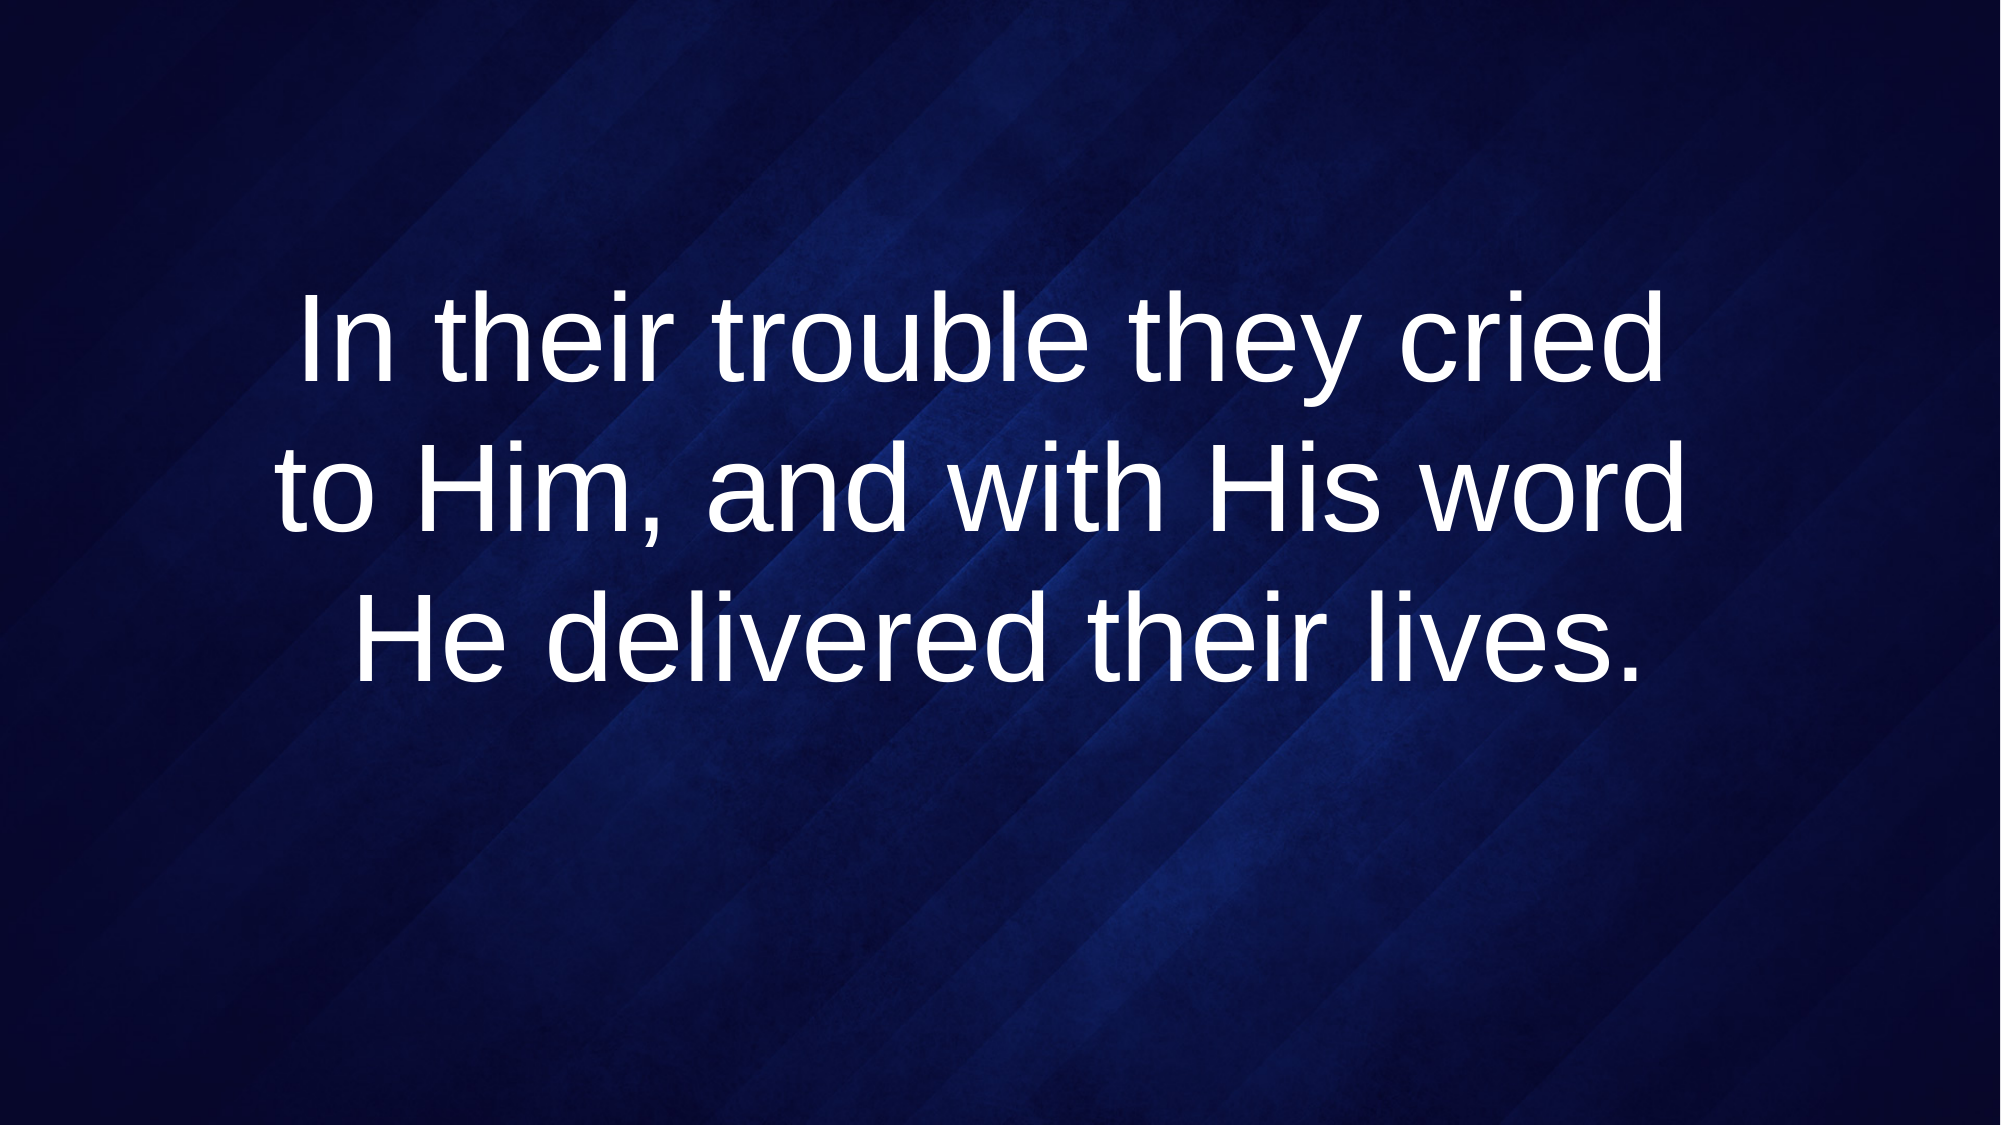

# In their trouble they cried to Him, and with His word He delivered their lives.